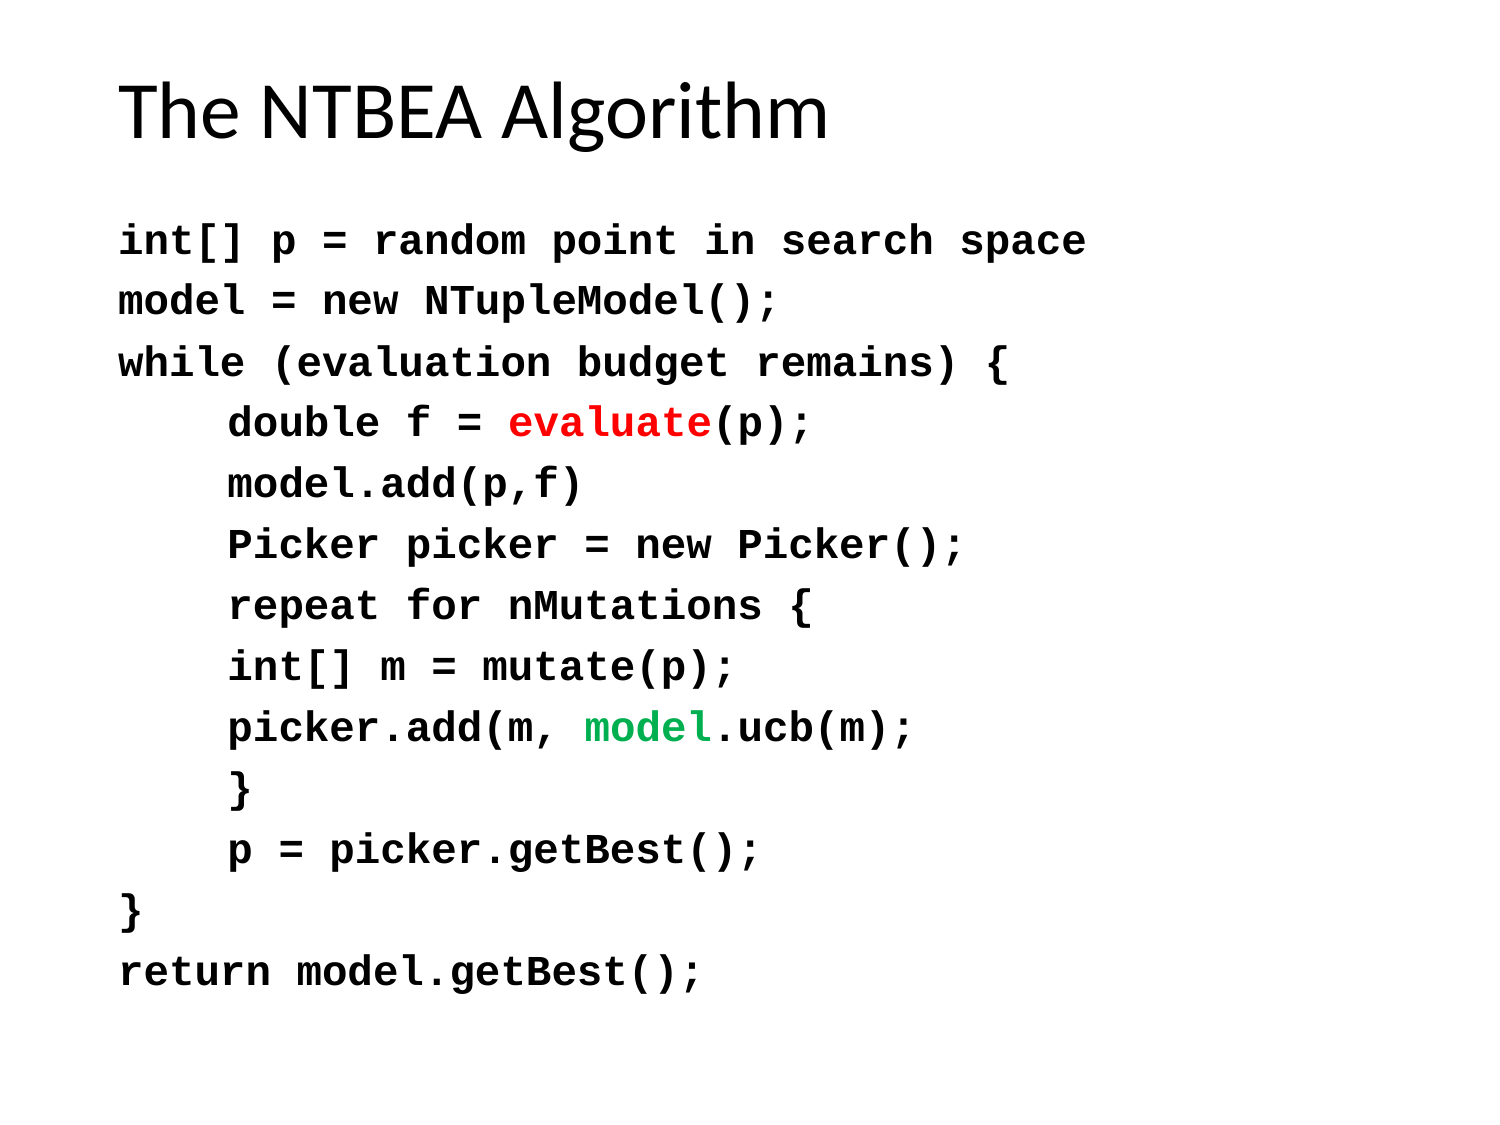

# The NTBEA Algorithm
int[] p = random point in search space
model = new NTupleModel();
while (evaluation budget remains) {
	double f = evaluate(p);
	model.add(p,f)
	Picker picker = new Picker();
	repeat for nMutations {
		int[] m = mutate(p);
		picker.add(m, model.ucb(m);
	}
	p = picker.getBest();
}
return model.getBest();